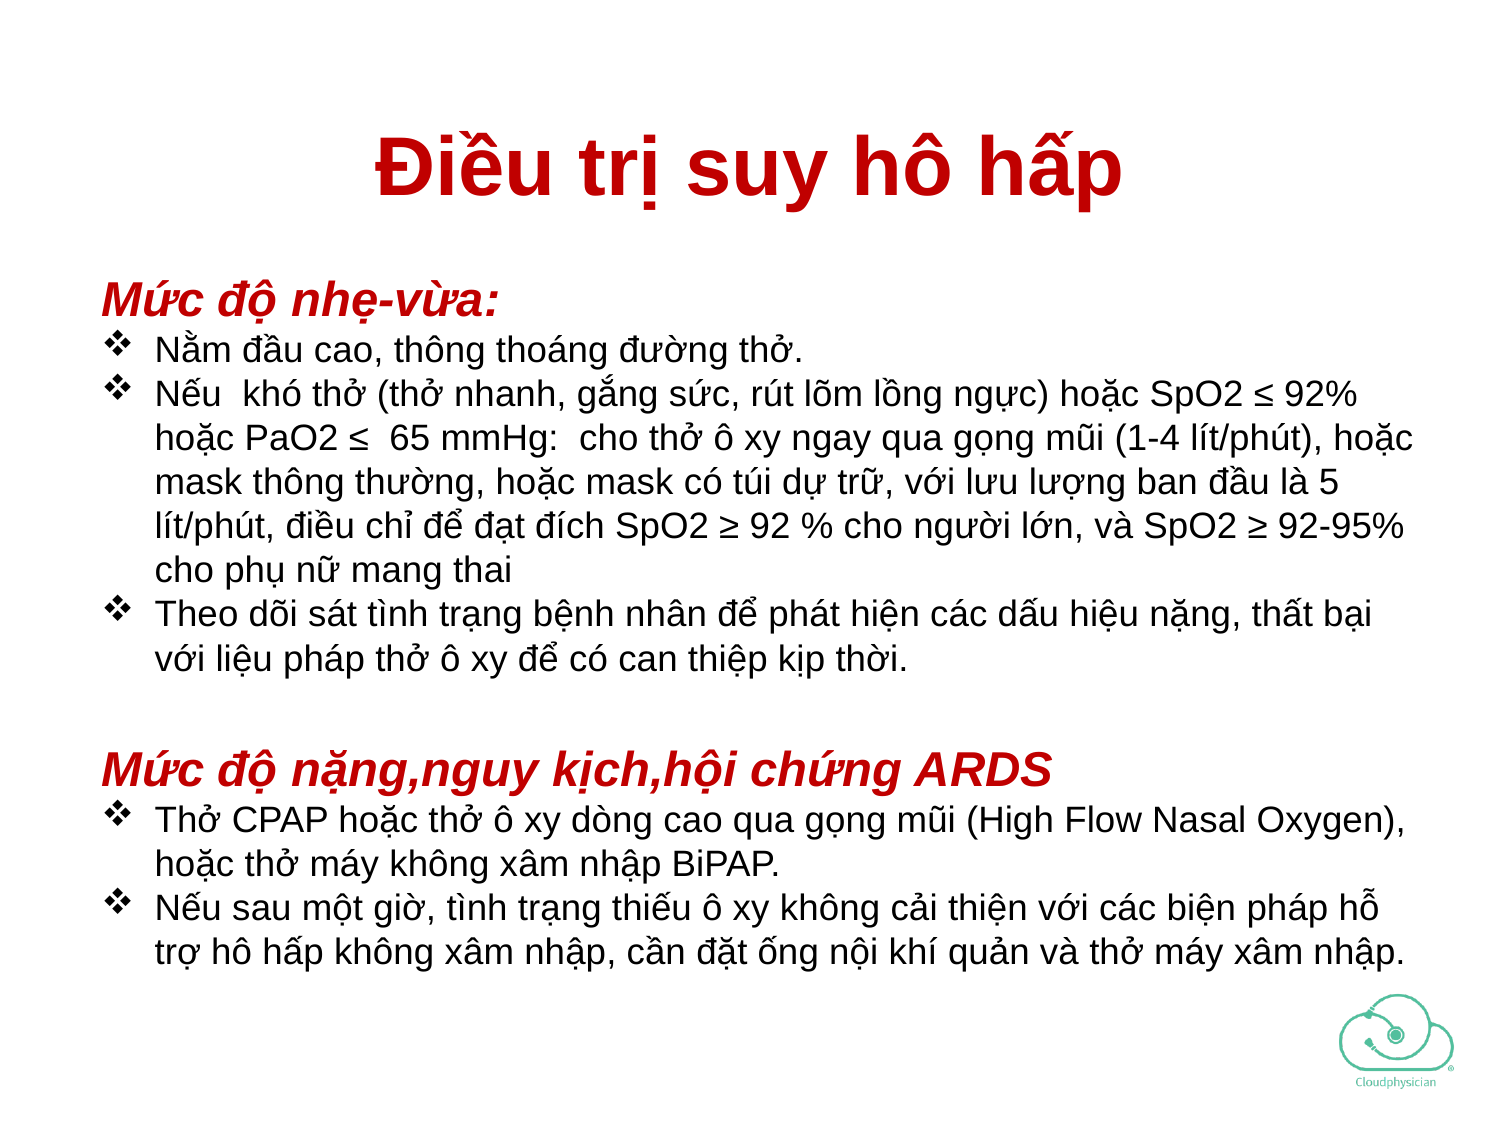

# Điều trị suy hô hấp
Mức độ nhẹ-vừa:
Nằm đầu cao, thông thoáng đường thở.
Nếu  khó thở (thở nhanh, gắng sức, rút lõm lồng ngực) hoặc SpO2 ≤ 92% hoặc PaO2 ≤  65 mmHg:  cho thở ô xy ngay qua gọng mũi (1-4 lít/phút), hoặc mask thông thường, hoặc mask có túi dự trữ, với lưu lượng ban đầu là 5 lít/phút, điều chỉ để đạt đích SpO2 ≥ 92 % cho người lớn, và SpO2 ≥ 92-95% cho phụ nữ mang thai
Theo dõi sát tình trạng bệnh nhân để phát hiện các dấu hiệu nặng, thất bại với liệu pháp thở ô xy để có can thiệp kịp thời.

Mức độ nặng,nguy kịch,hội chứng ARDS
Thở CPAP hoặc thở ô xy dòng cao qua gọng mũi (High Flow Nasal Oxygen), hoặc thở máy không xâm nhập BiPAP.
Nếu sau một giờ, tình trạng thiếu ô xy không cải thiện với các biện pháp hỗ trợ hô hấp không xâm nhập, cần đặt ống nội khí quản và thở máy xâm nhập.